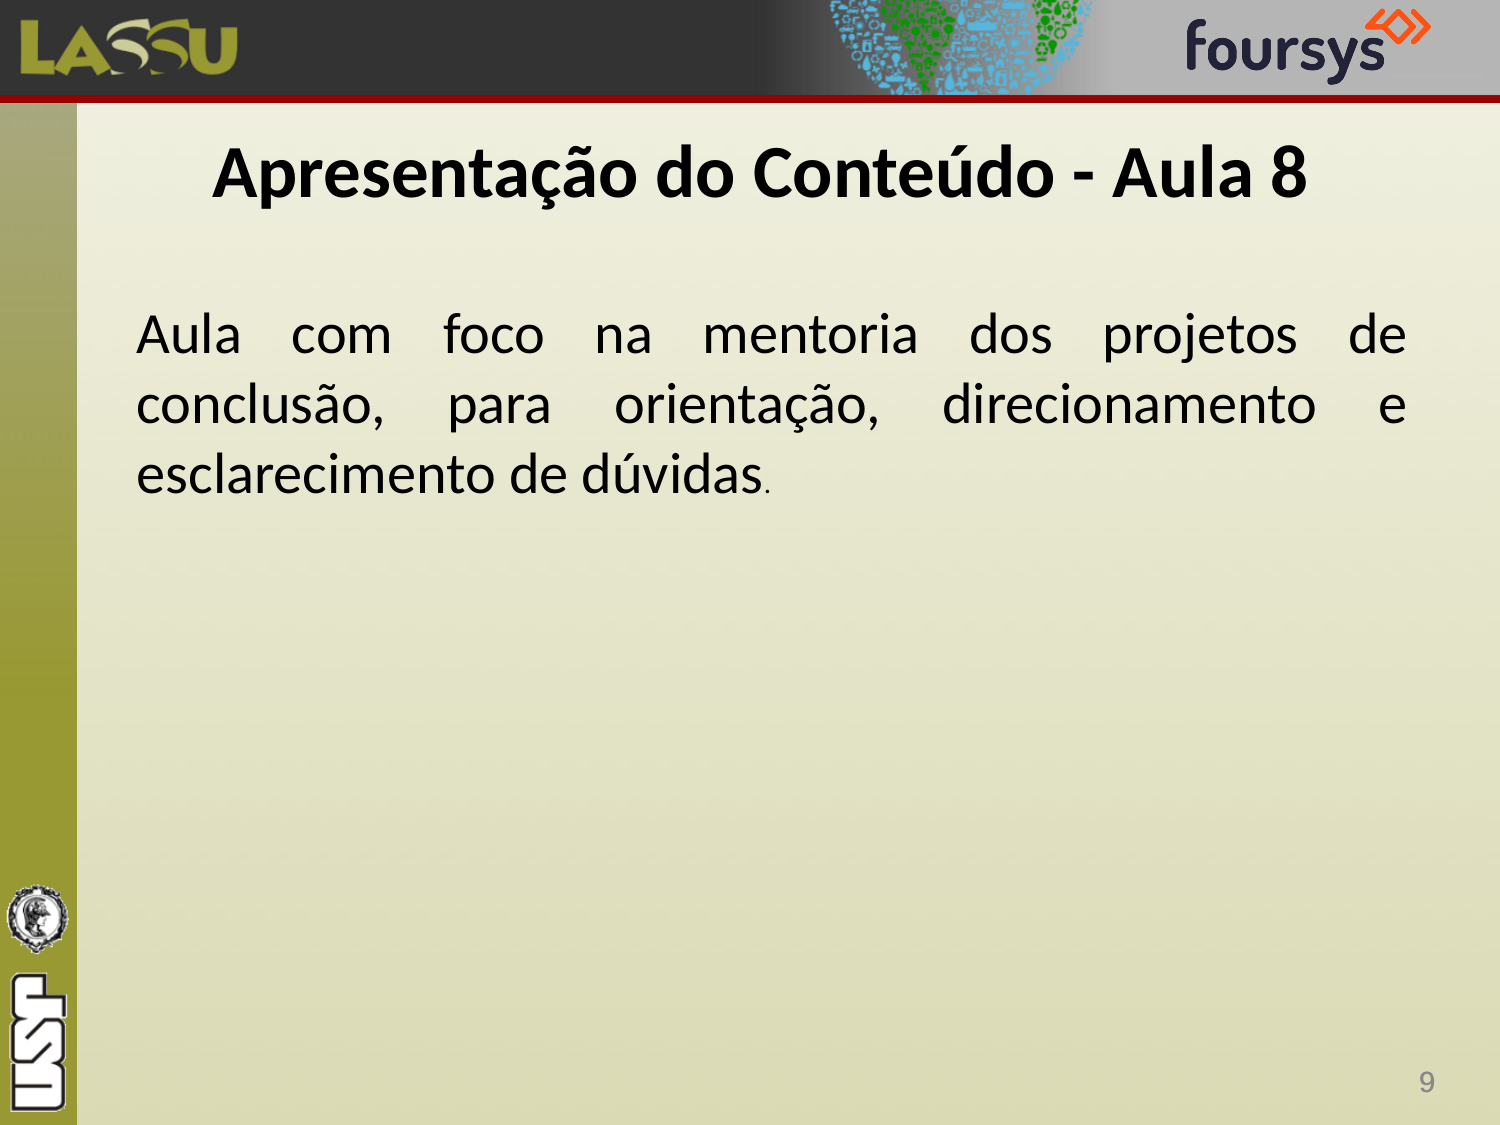

# Apresentação do Conteúdo - Aula 8
Aula com foco na mentoria dos projetos de conclusão, para orientação, direcionamento e esclarecimento de dúvidas.
9
9